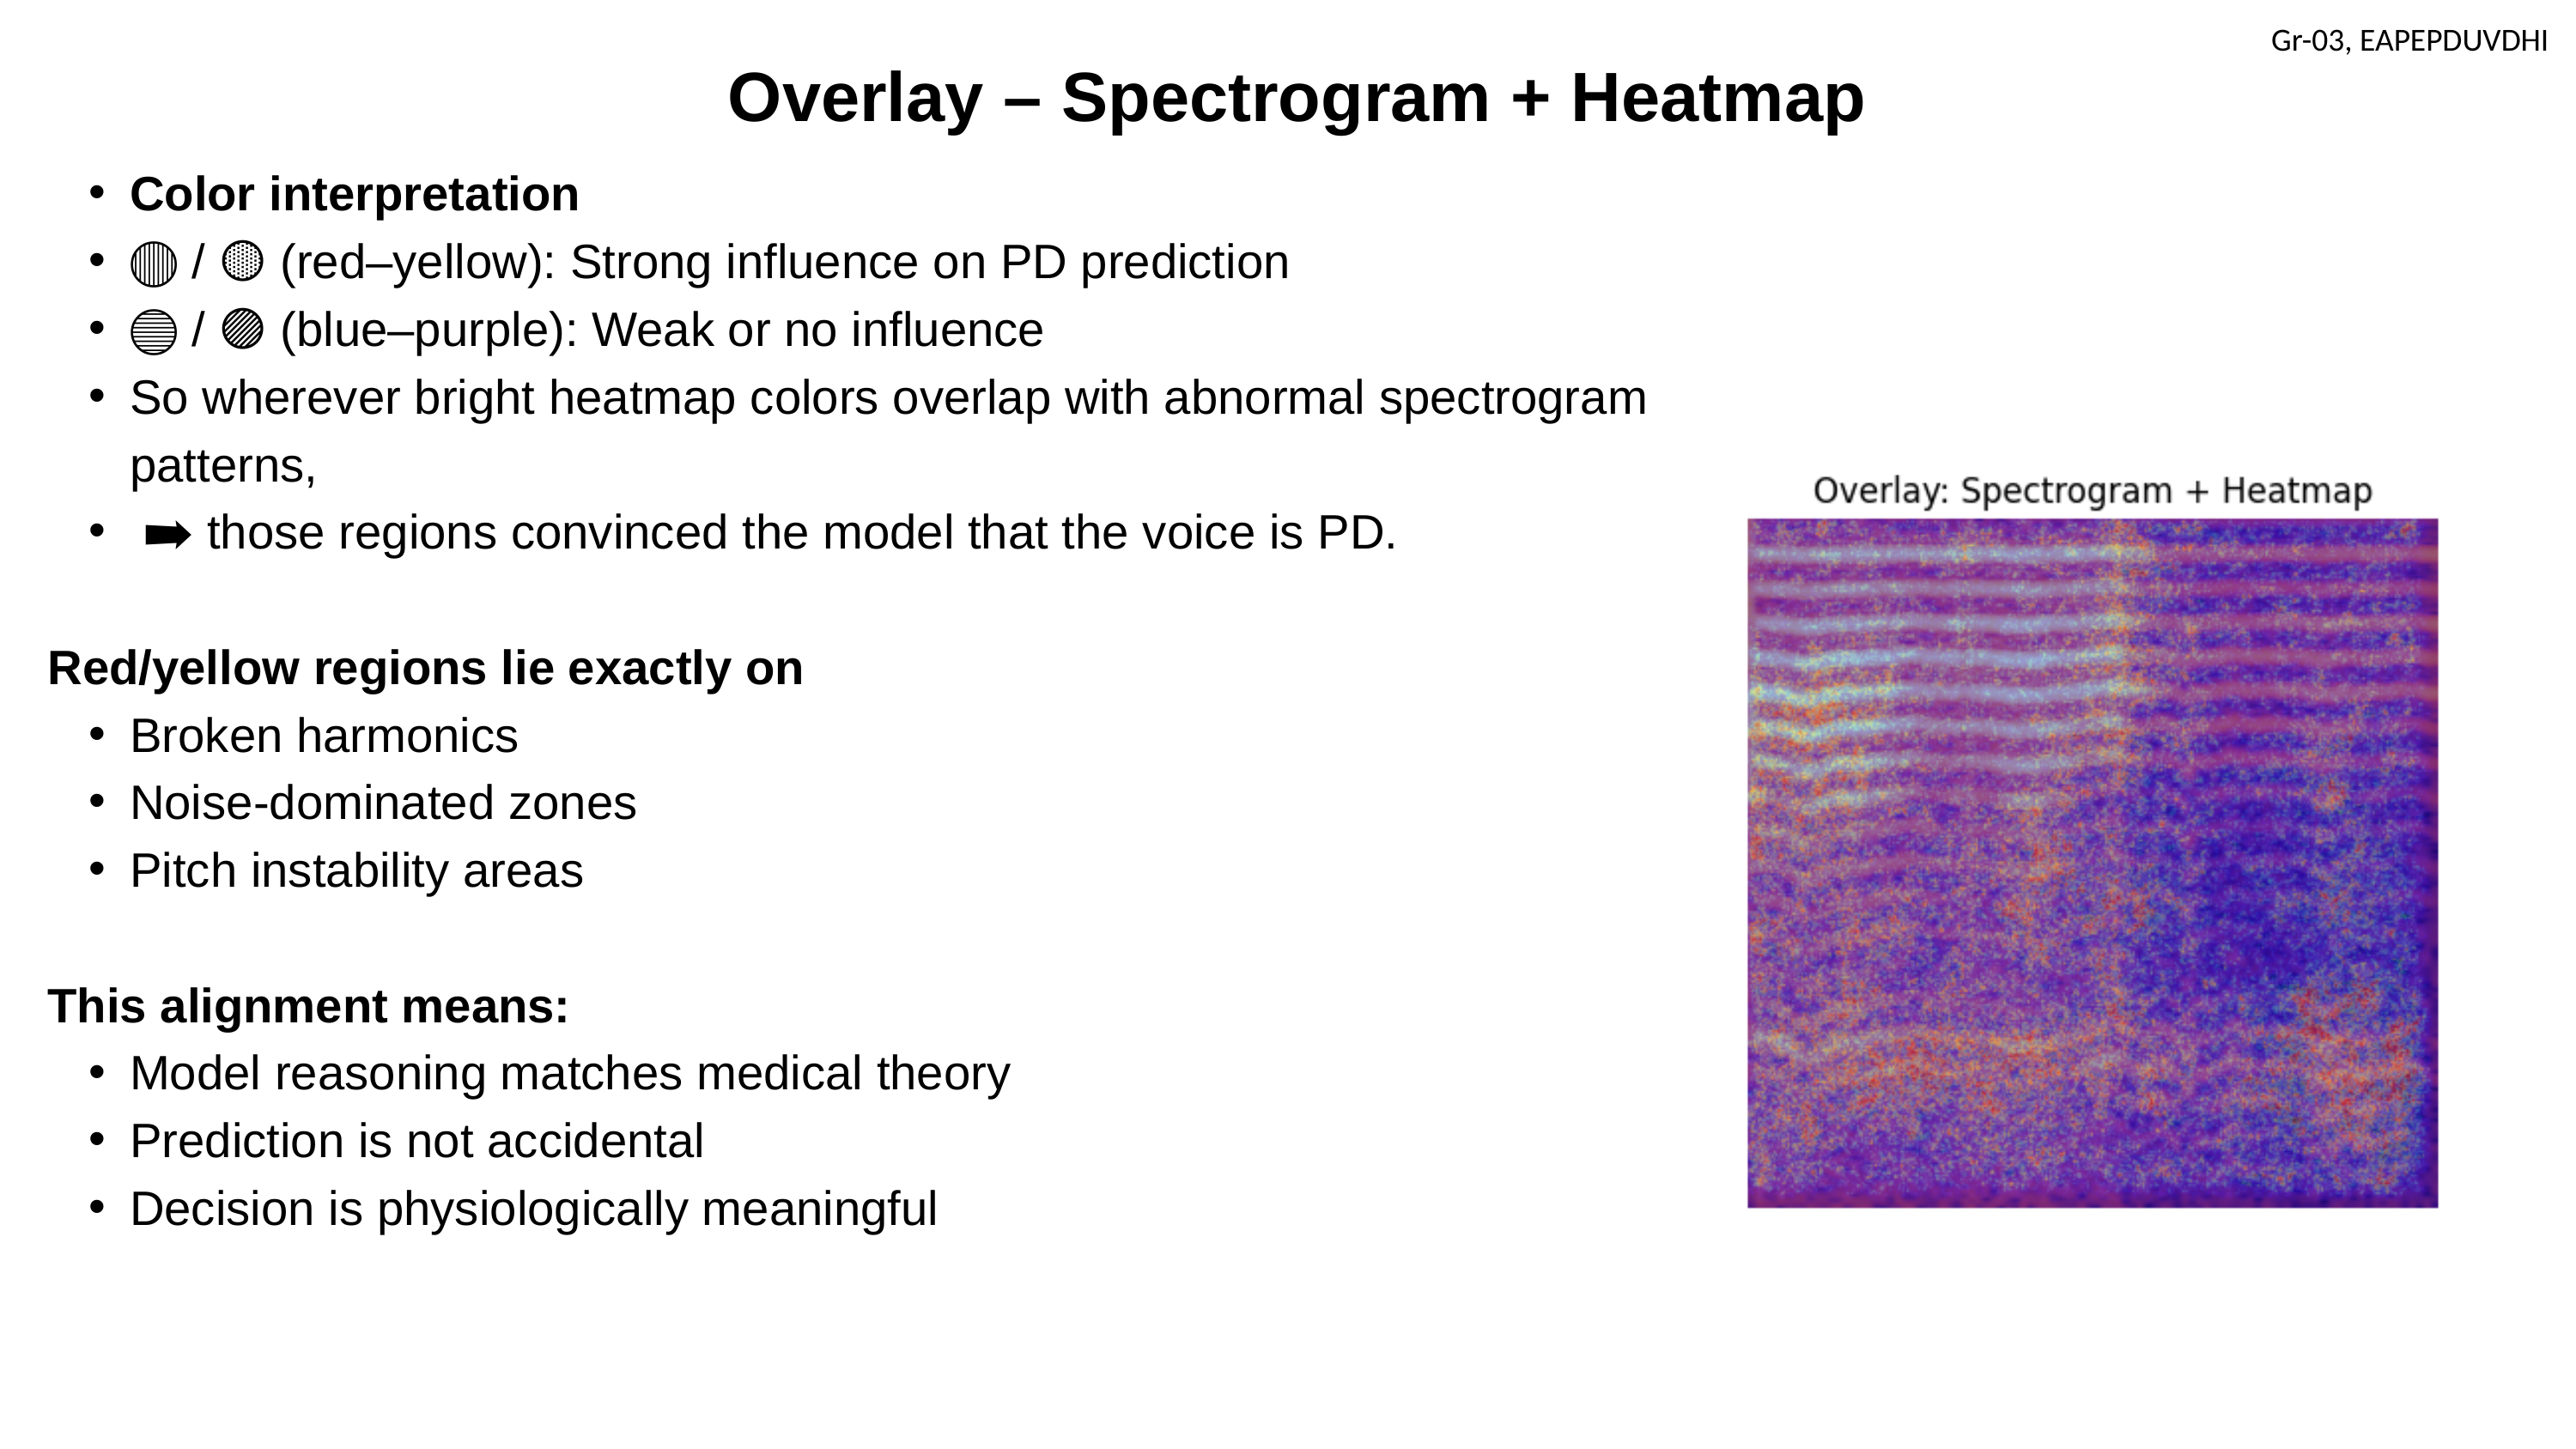

Overlay – Spectrogram + Heatmap
Color interpretation
🔴 / 🟡 (red–yellow): Strong influence on PD prediction
🔵 / 🟣 (blue–purple): Weak or no influence
So wherever bright heatmap colors overlap with abnormal spectrogram patterns,
 ➡️ those regions convinced the model that the voice is PD.

Red/yellow regions lie exactly on
Broken harmonics
Noise-dominated zones
Pitch instability areas

This alignment means:
Model reasoning matches medical theory
Prediction is not accidental
Decision is physiologically meaningful